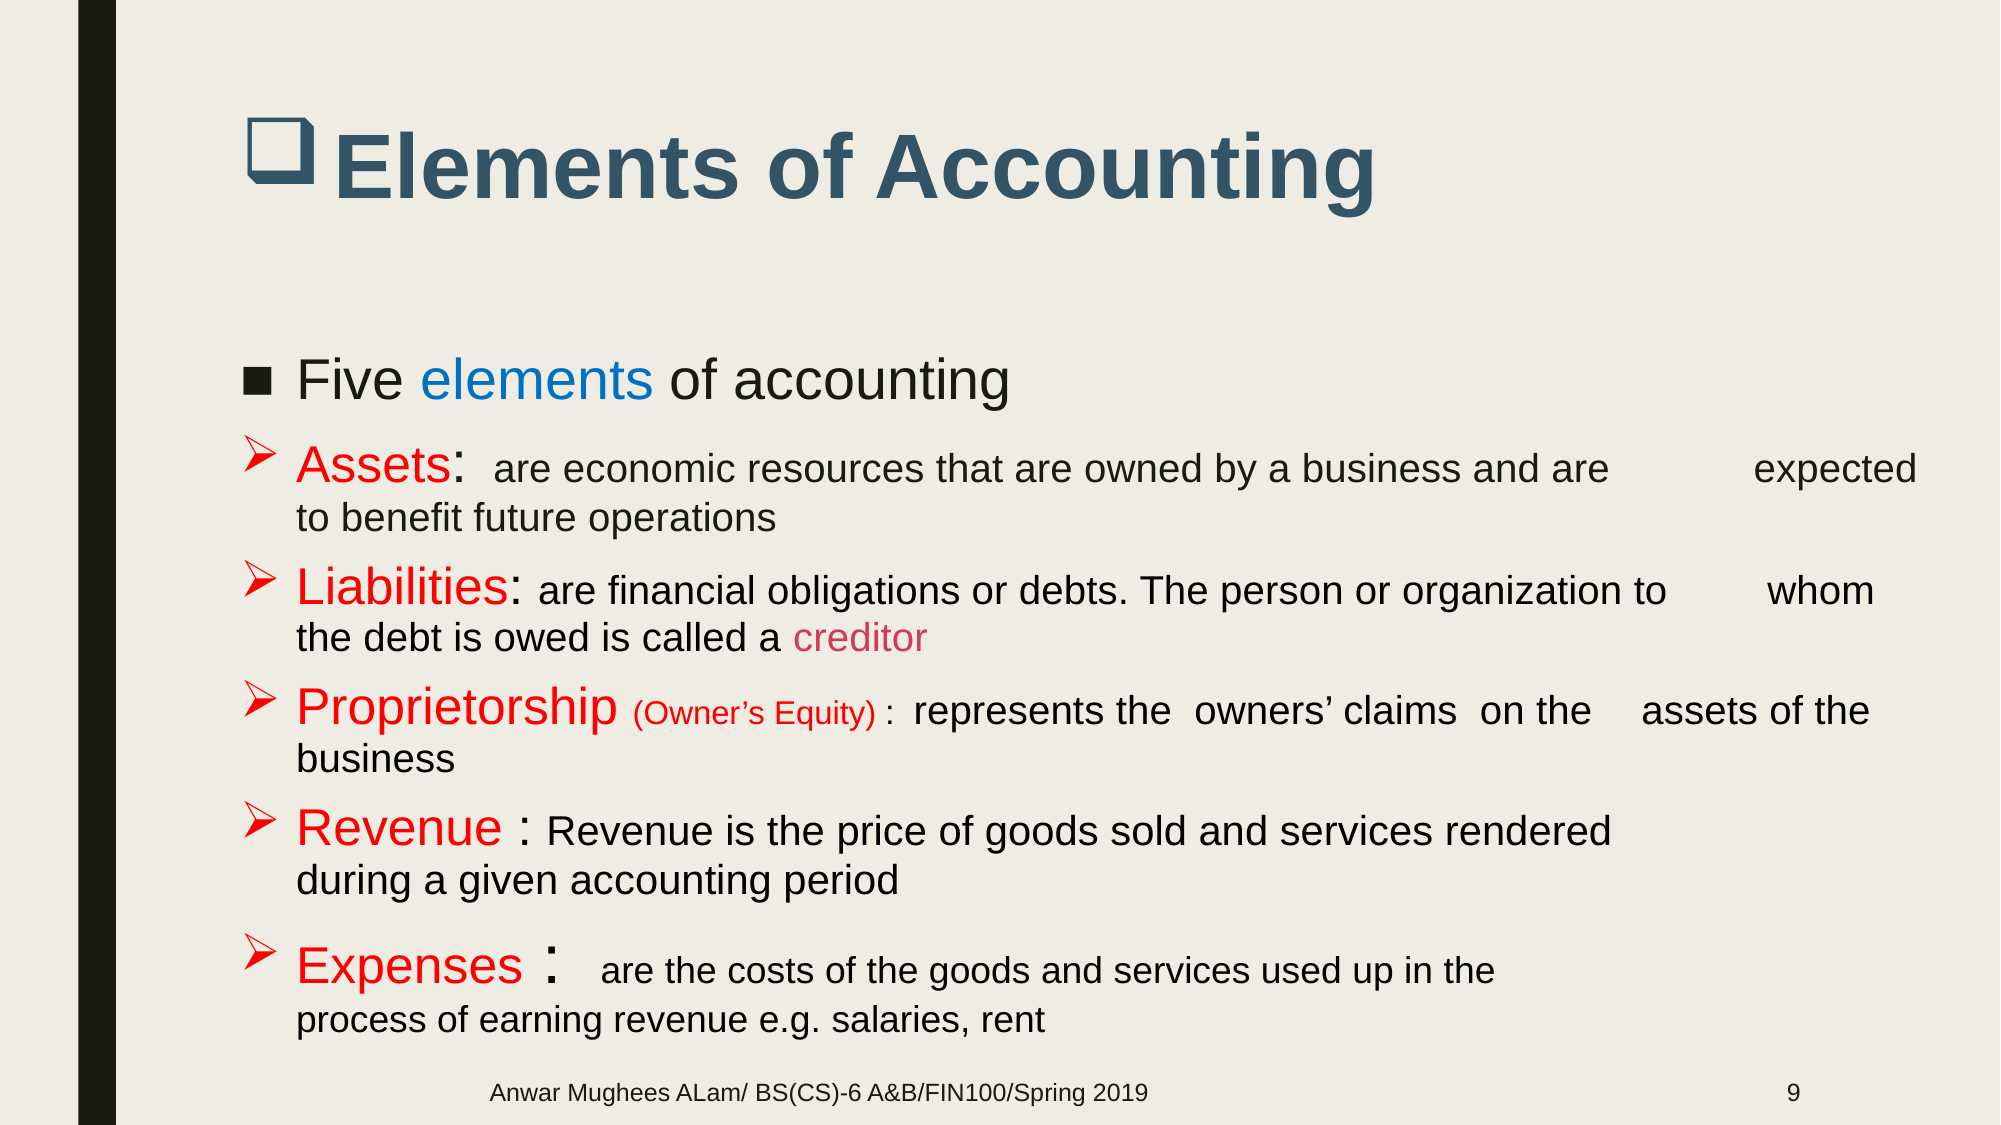

# Elements of Accounting

Five elements of accounting
Assets:  are economic resources that are owned by a business and are 			          expected to benefit future operations
Liabilities: are financial obligations or debts. The person or organization to 			  whom the debt is owed is called a creditor
Proprietorship (Owner’s Equity) :  represents the  owners’ claims  on the 							assets of the business
Revenue : Revenue is the price of goods sold and services rendered 		           		  during a given accounting period
Expenses :  are the costs of the goods and services used up in the 			             		       process of earning revenue e.g. salaries, rent
Anwar Mughees ALam/ BS(CS)-6 A&B/FIN100/Spring 2019
9